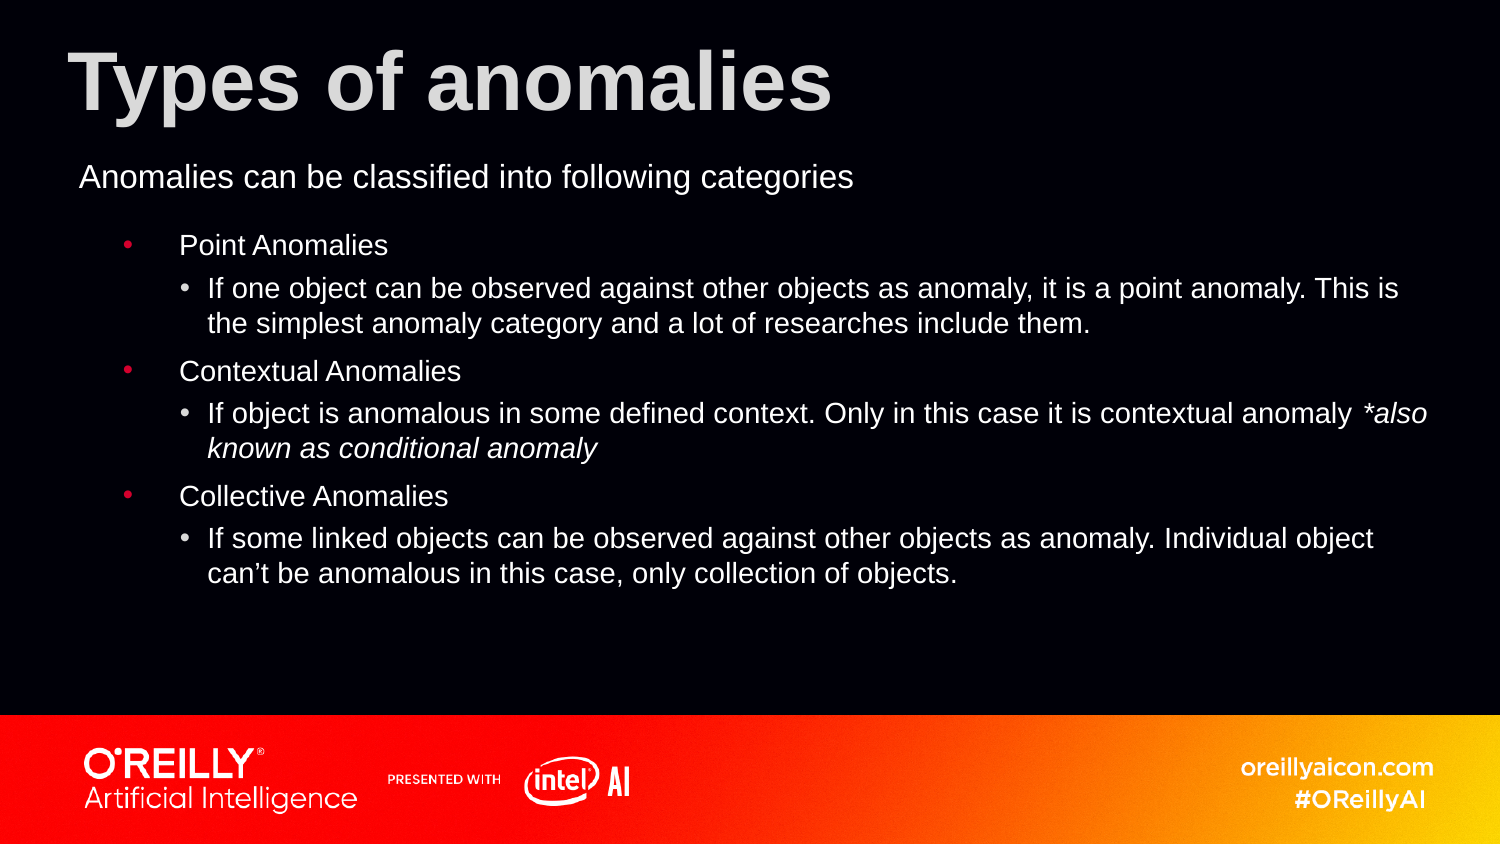

# Types of anomalies
Anomalies can be classified into following categories
Point Anomalies
If one object can be observed against other objects as anomaly, it is a point anomaly. This is the simplest anomaly category and a lot of researches include them.
Contextual Anomalies
If object is anomalous in some defined context. Only in this case it is contextual anomaly *also known as conditional anomaly
Collective Anomalies
If some linked objects can be observed against other objects as anomaly. Individual object can’t be anomalous in this case, only collection of objects.